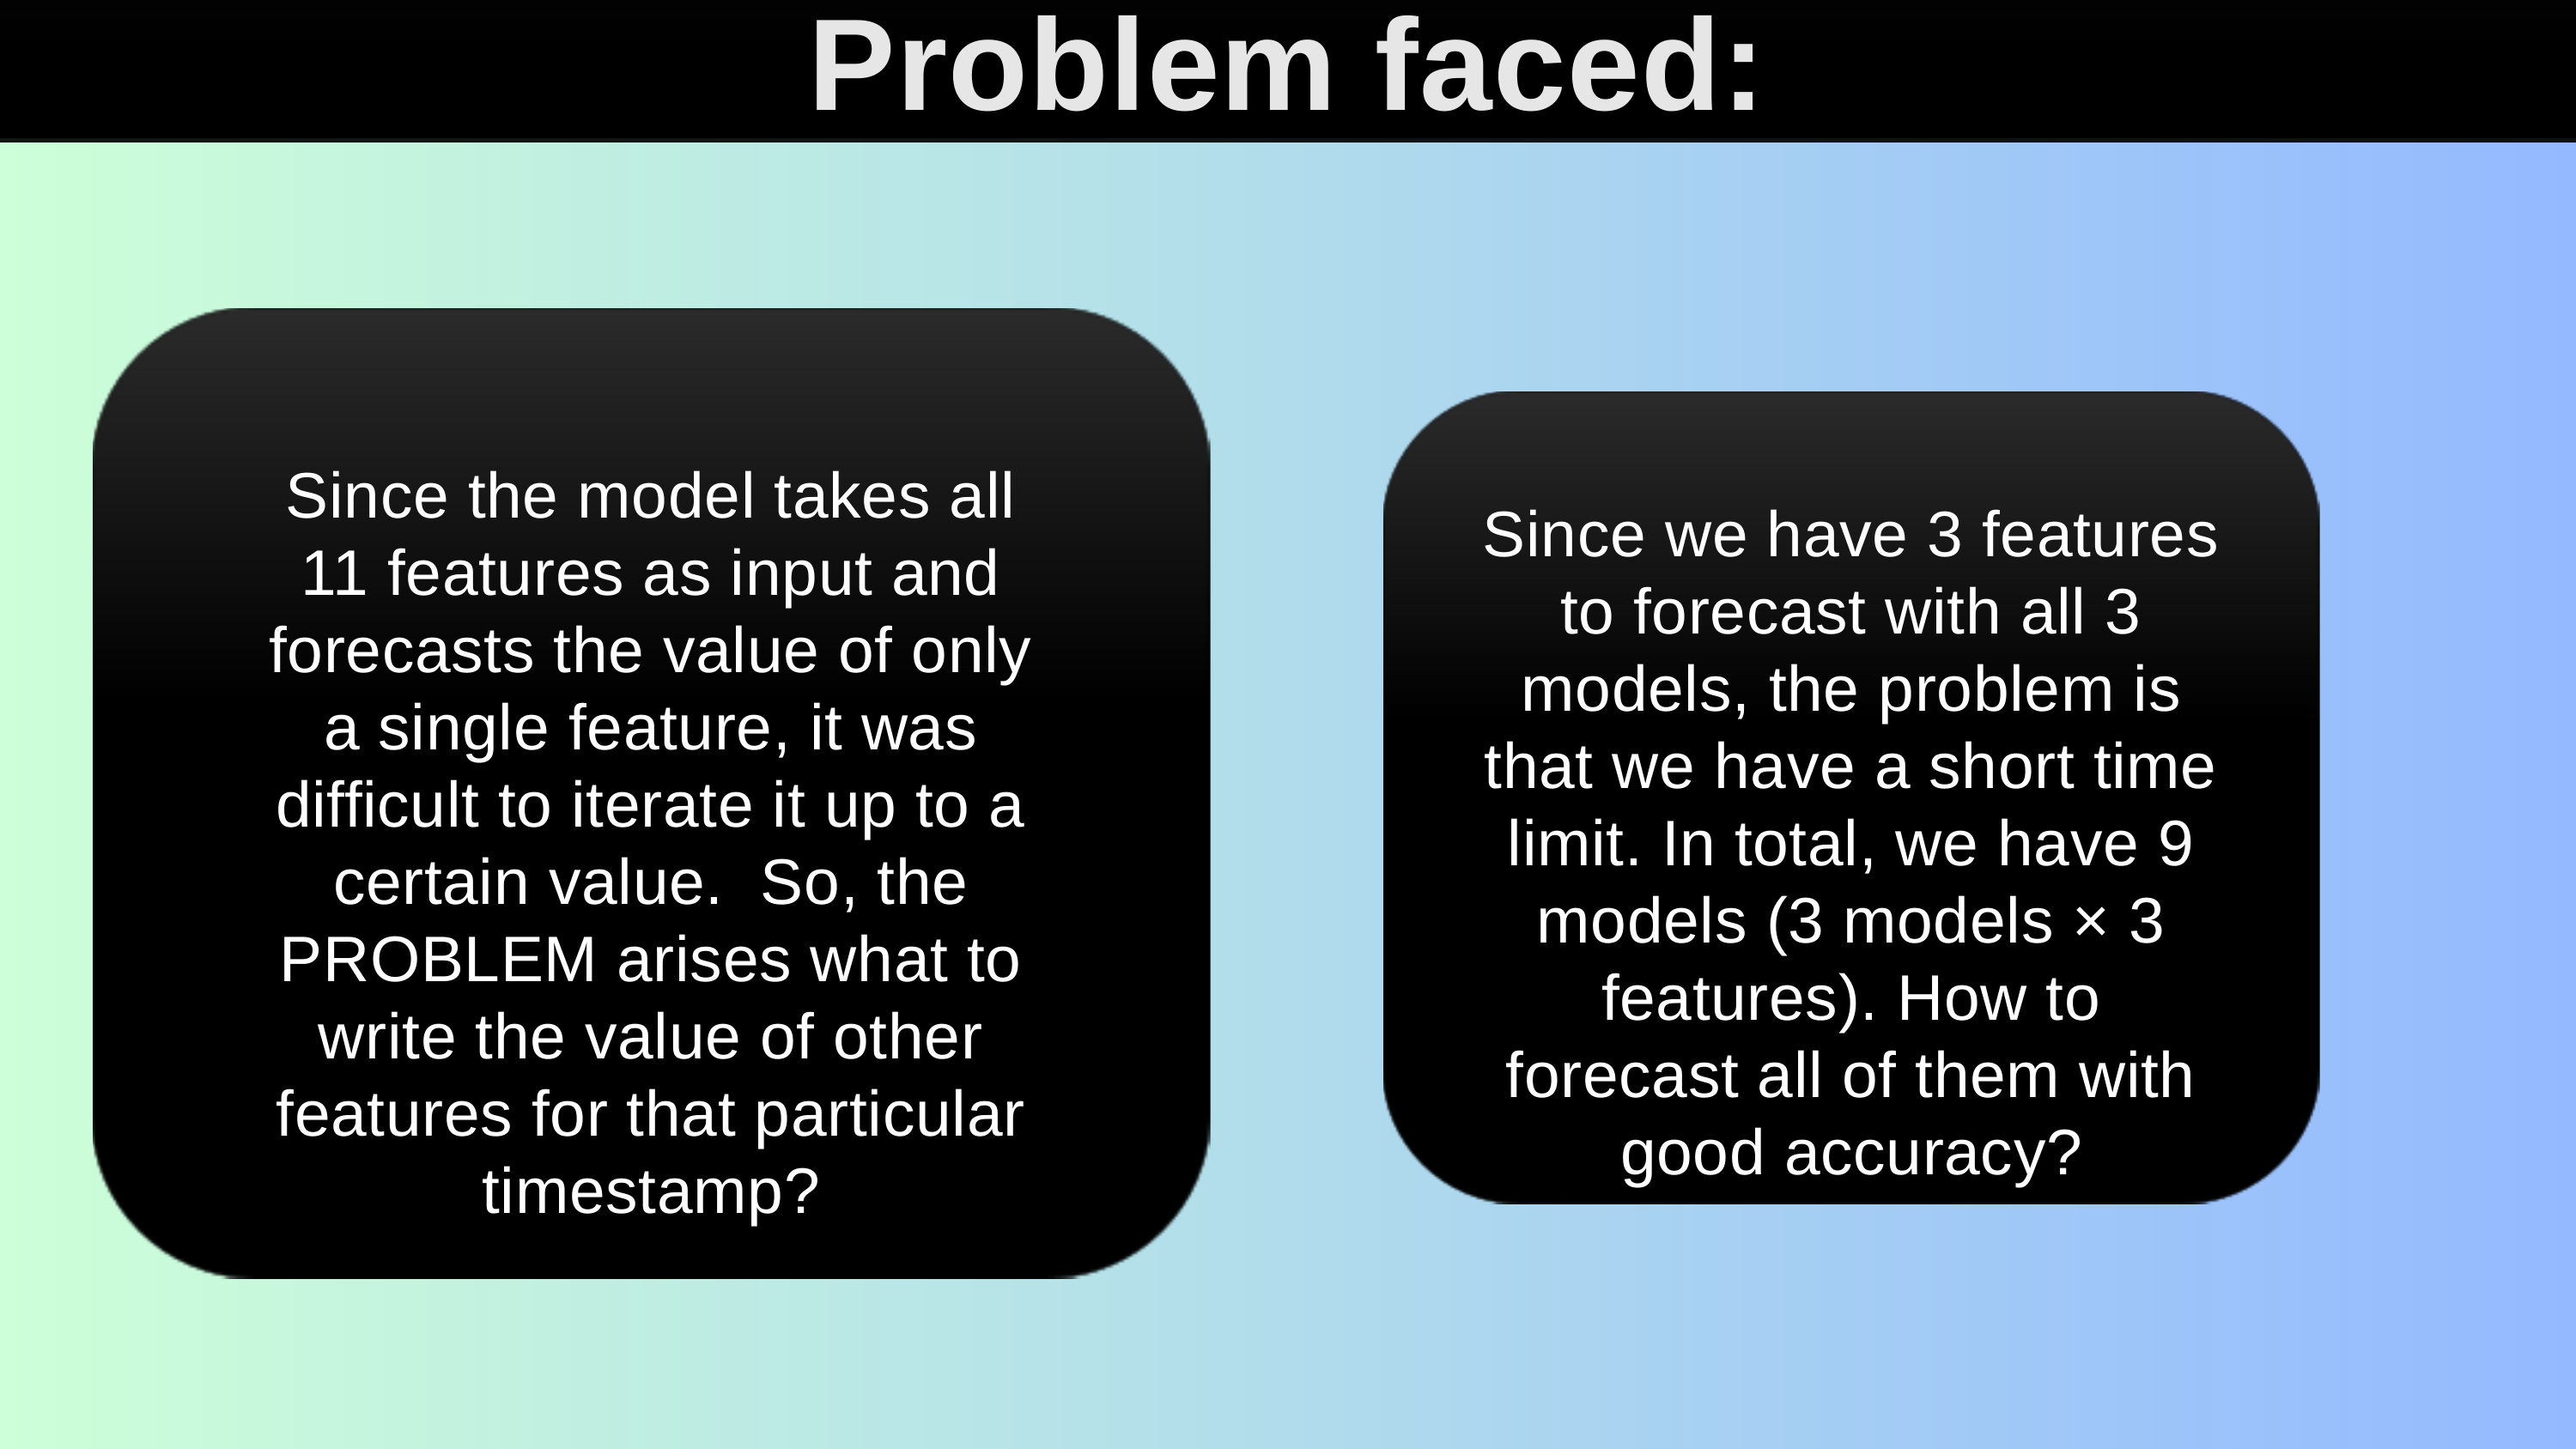

Problem faced:

Since the model takes all 11 features as input and forecasts the value of only a single feature, it was difficult to iterate it up to a certain value.  So, the PROBLEM arises what to write the value of other features for that particular timestamp?
Since we have 3 features to forecast with all 3 models, the problem is that we have a short time limit. In total, we have 9 models (3 models × 3 features). How to forecast all of them with good accuracy?